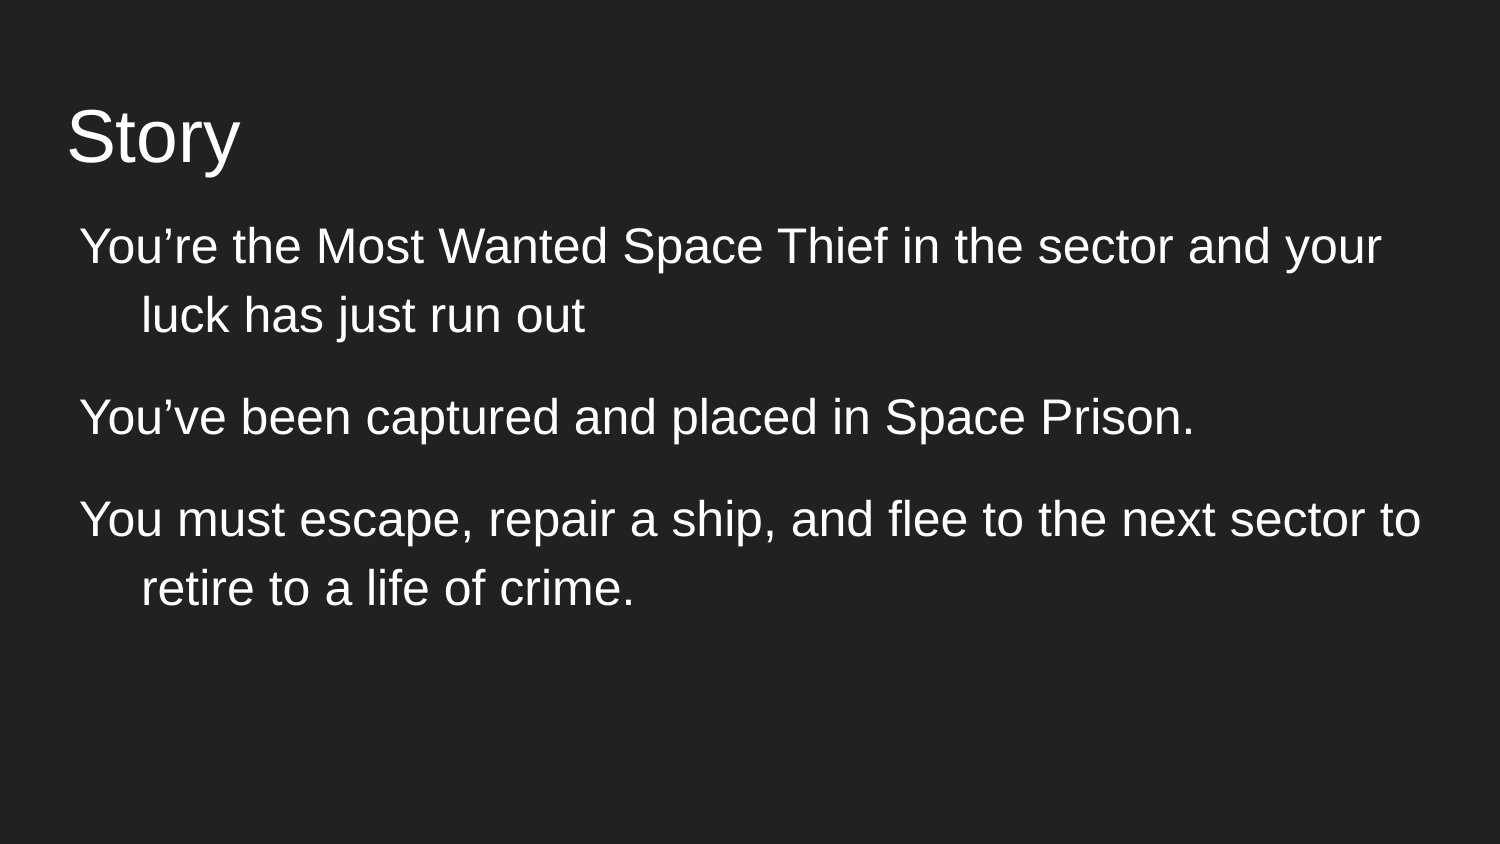

# Story
You’re the Most Wanted Space Thief in the sector and your luck has just run out
You’ve been captured and placed in Space Prison.
You must escape, repair a ship, and flee to the next sector to retire to a life of crime.